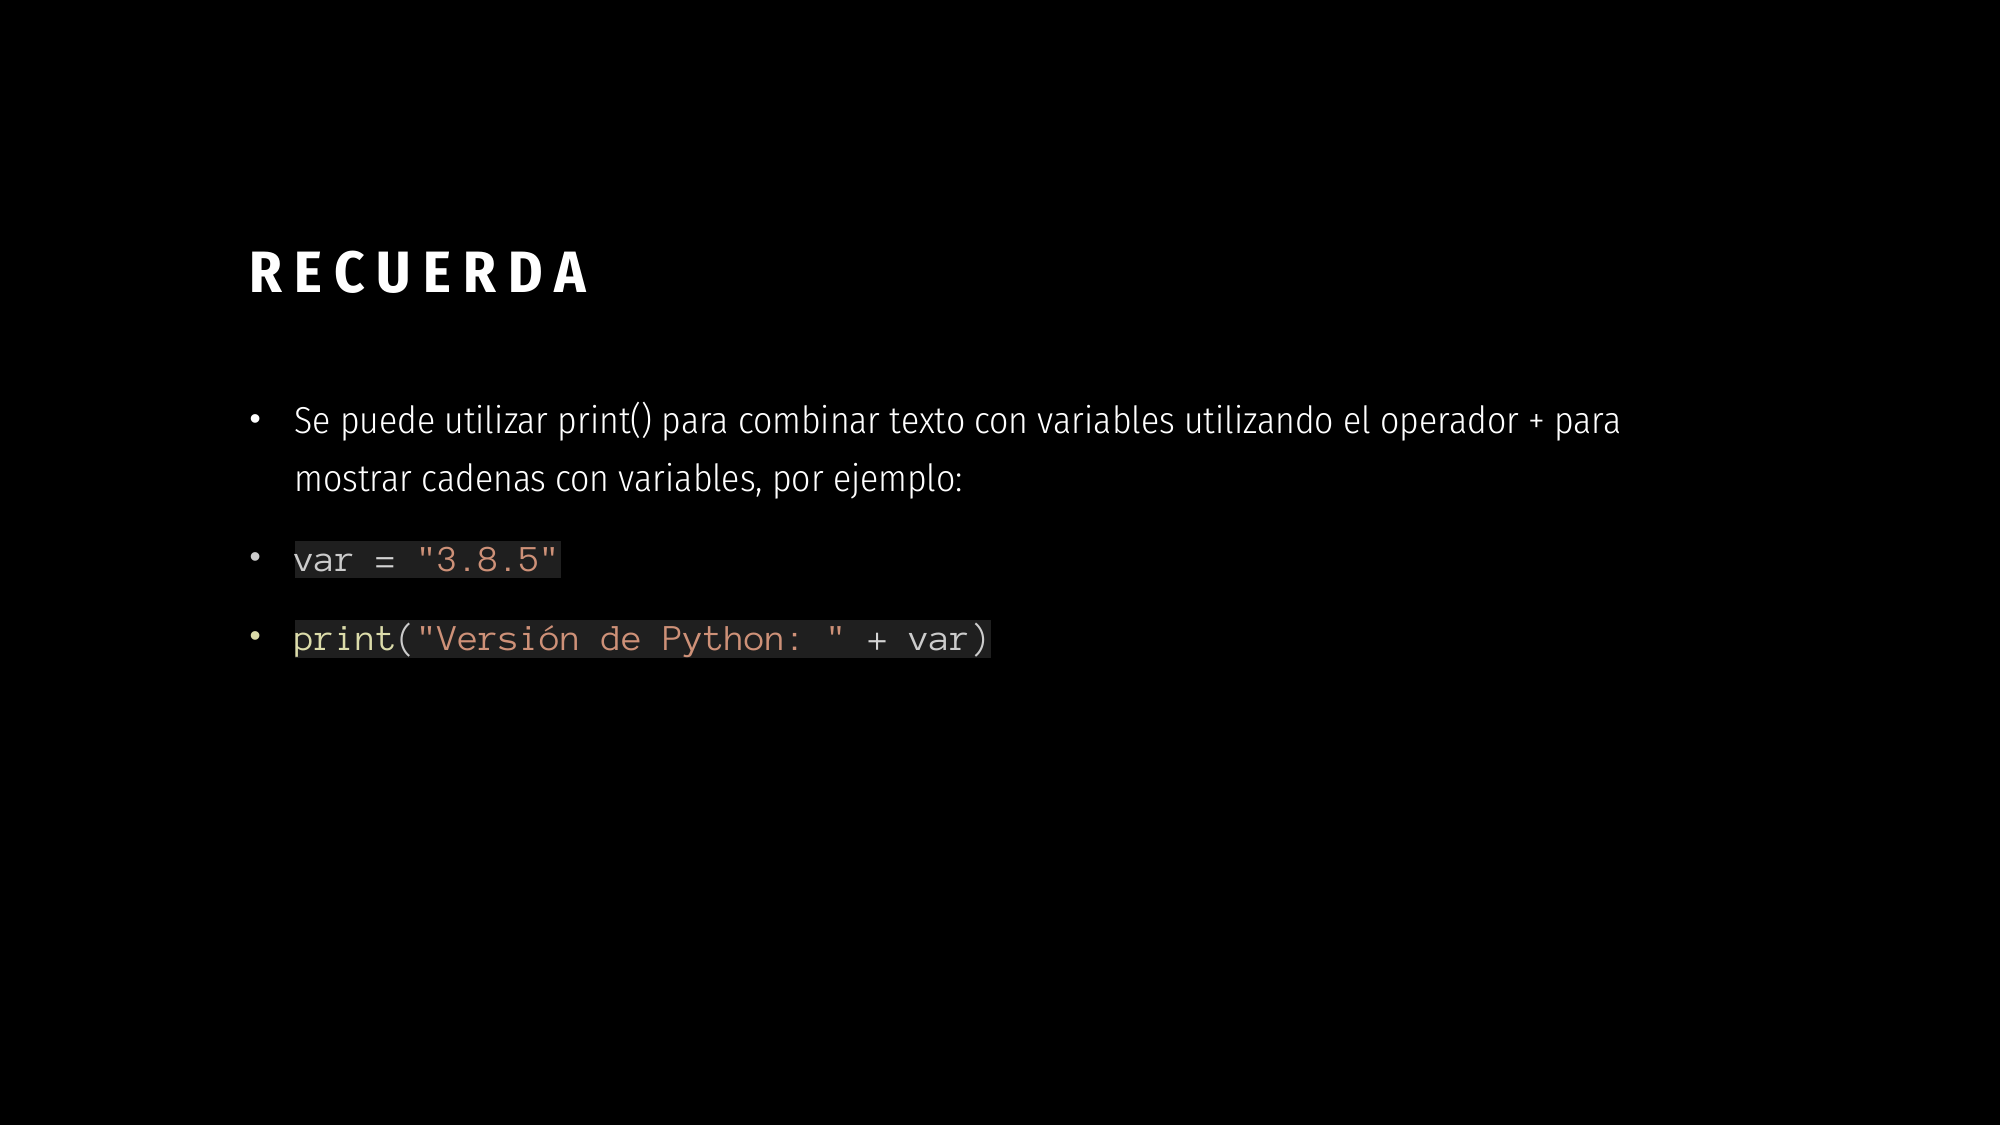

# Recuerda
Se puede utilizar print() para combinar texto con variables utilizando el operador + para mostrar cadenas con variables, por ejemplo:
var = "3.8.5"
print("Versión de Python: " + var)